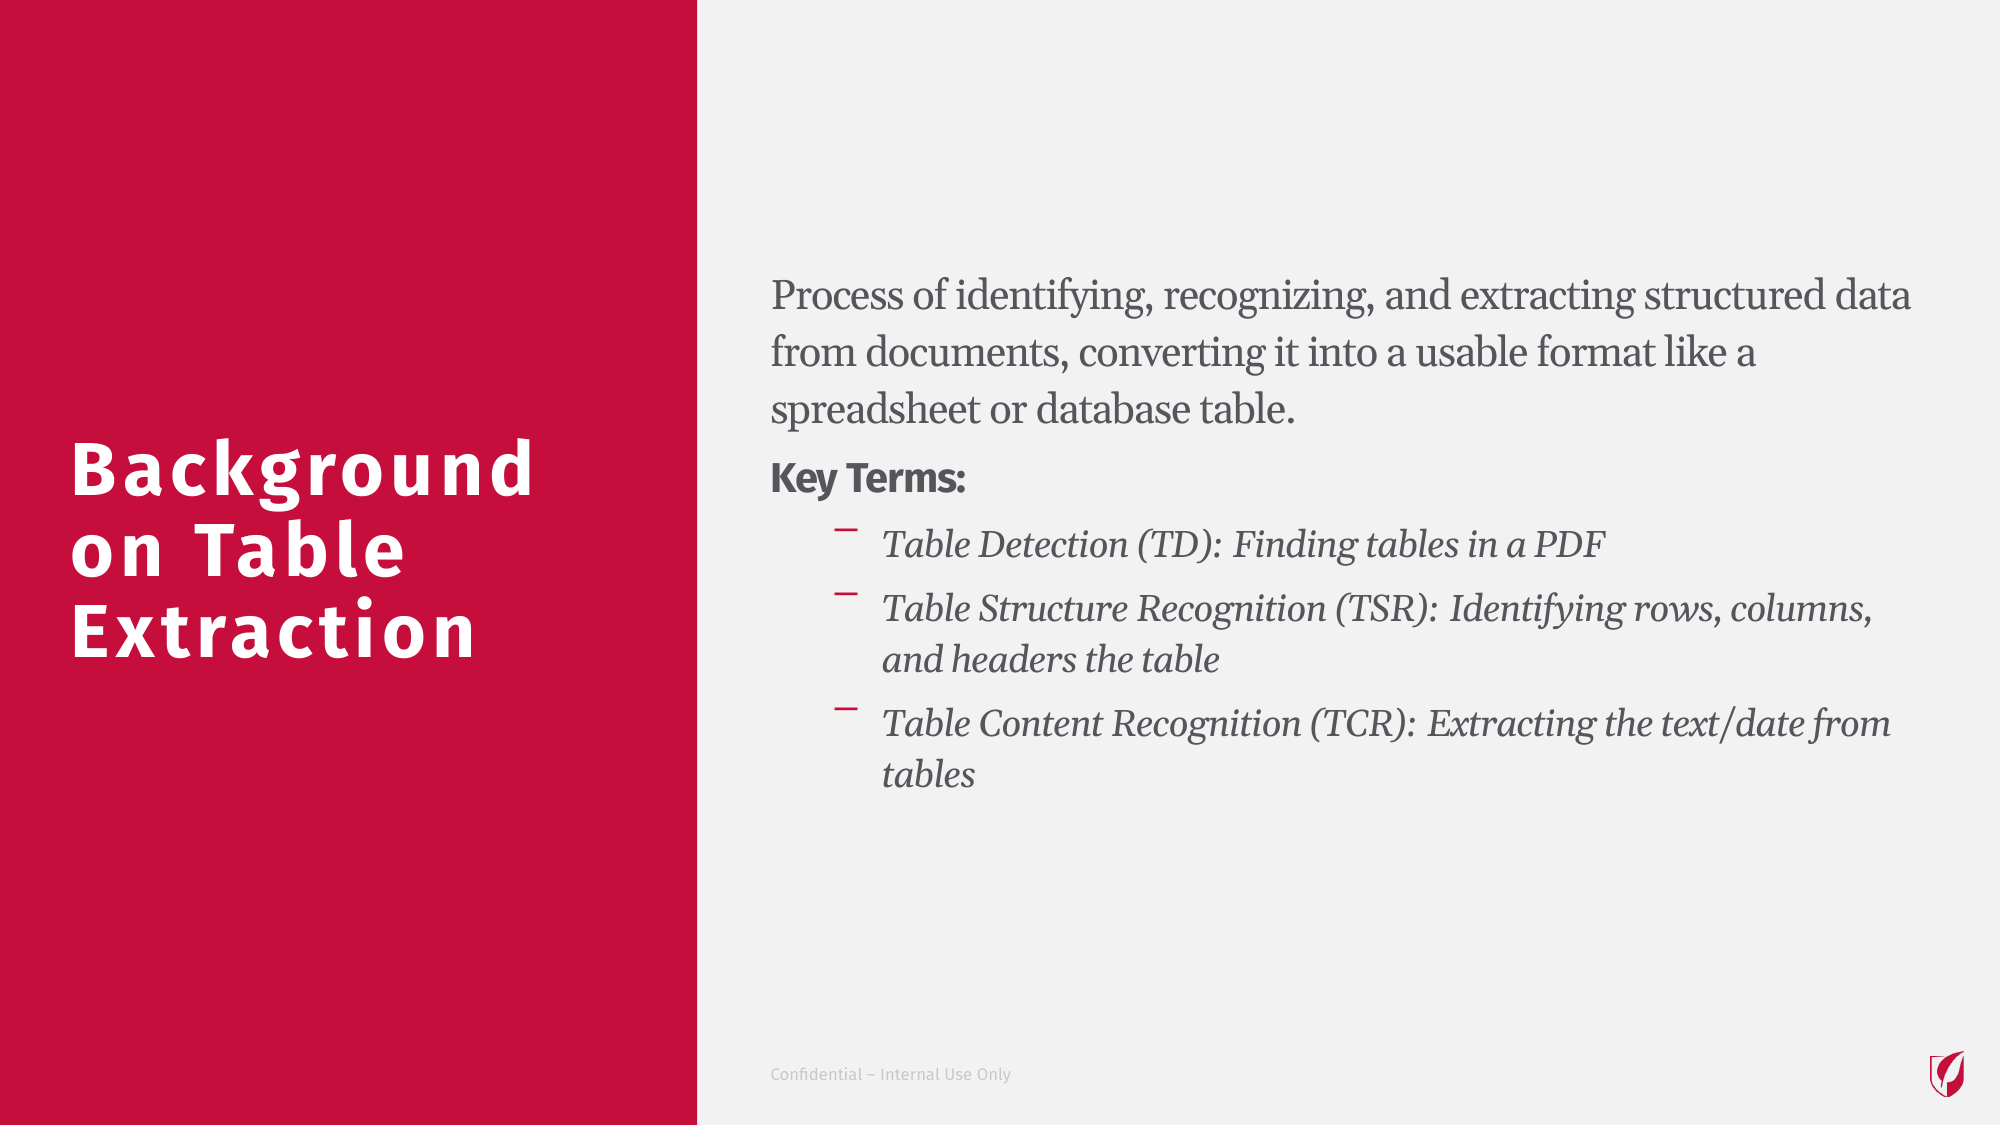

Process of identifying, recognizing, and extracting structured data from documents, converting it into a usable format like a spreadsheet or database table.
Key Terms:
Table Detection (TD): Finding tables in a PDF
Table Structure Recognition (TSR): Identifying rows, columns, and headers the table
Table Content Recognition (TCR): Extracting the text/date from tables

Background on Table Extraction